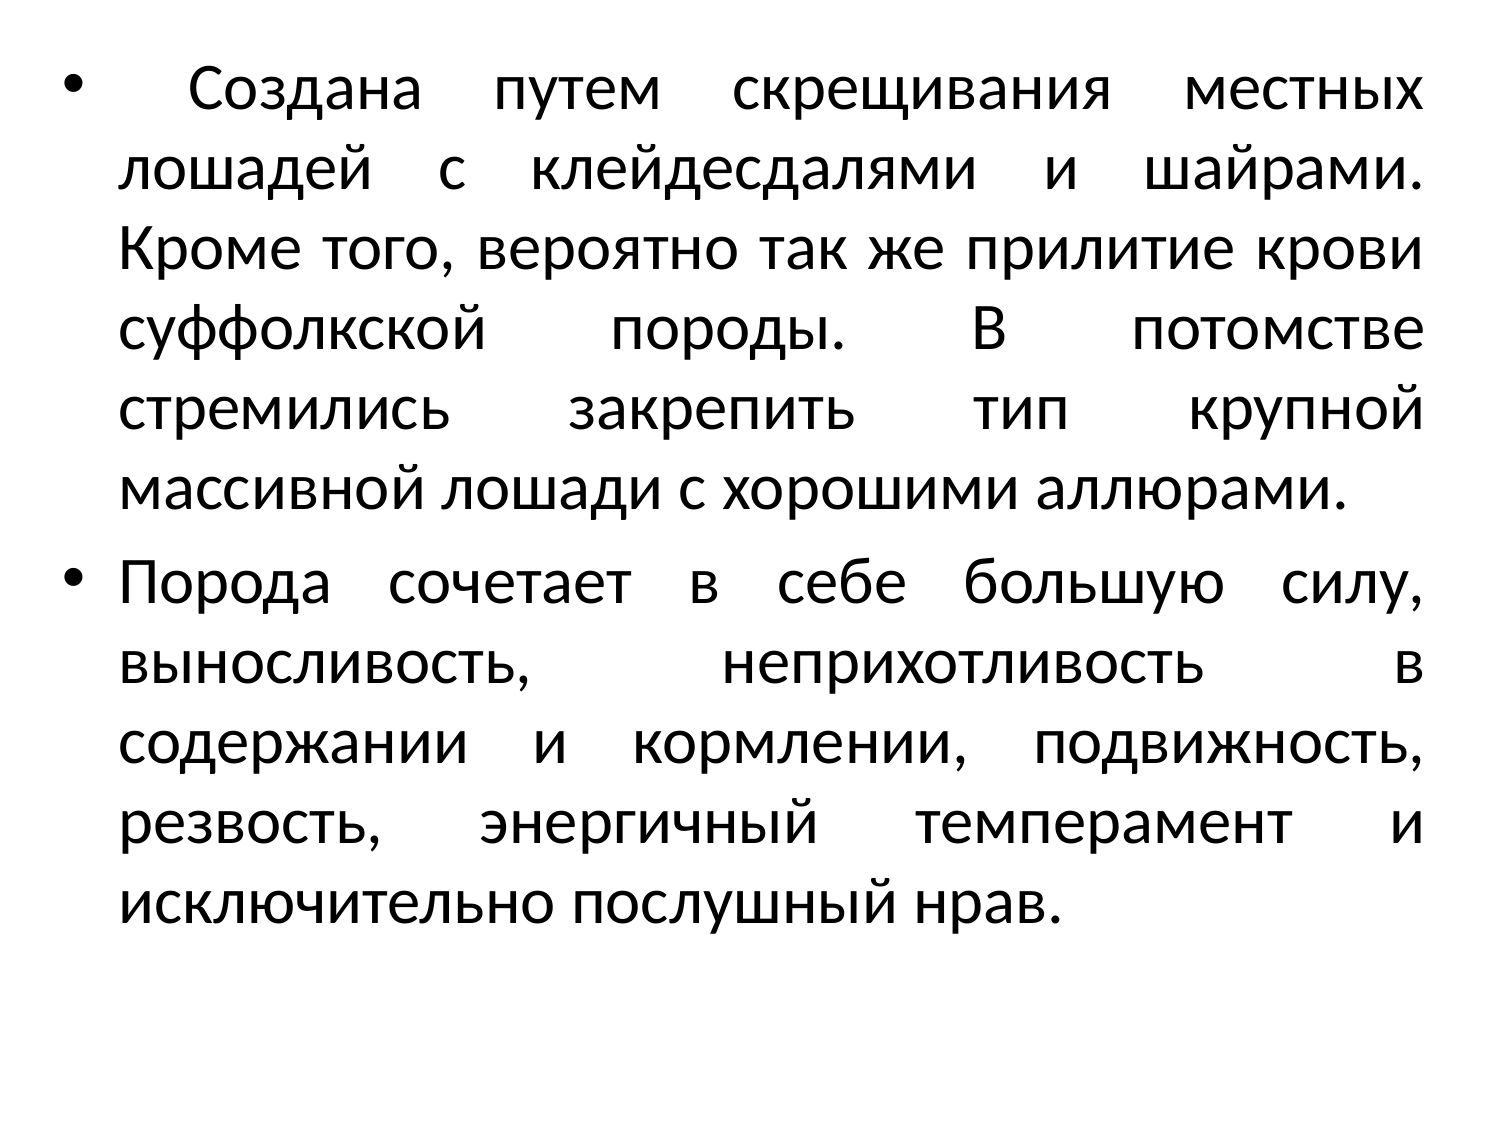

Создана путем скрещивания местных лошадей с клейдесдалями и шайрами. Кроме того, вероятно так же прилитие крови суффолкской породы. В потомстве стремились закрепить тип крупной массивной лошади с хорошими аллюрами.
Порода сочетает в себе большую силу, выносливость, неприхотливость в содержании и кормлении, подвижность, резвость, энергичный темперамент и исключительно послушный нрав.